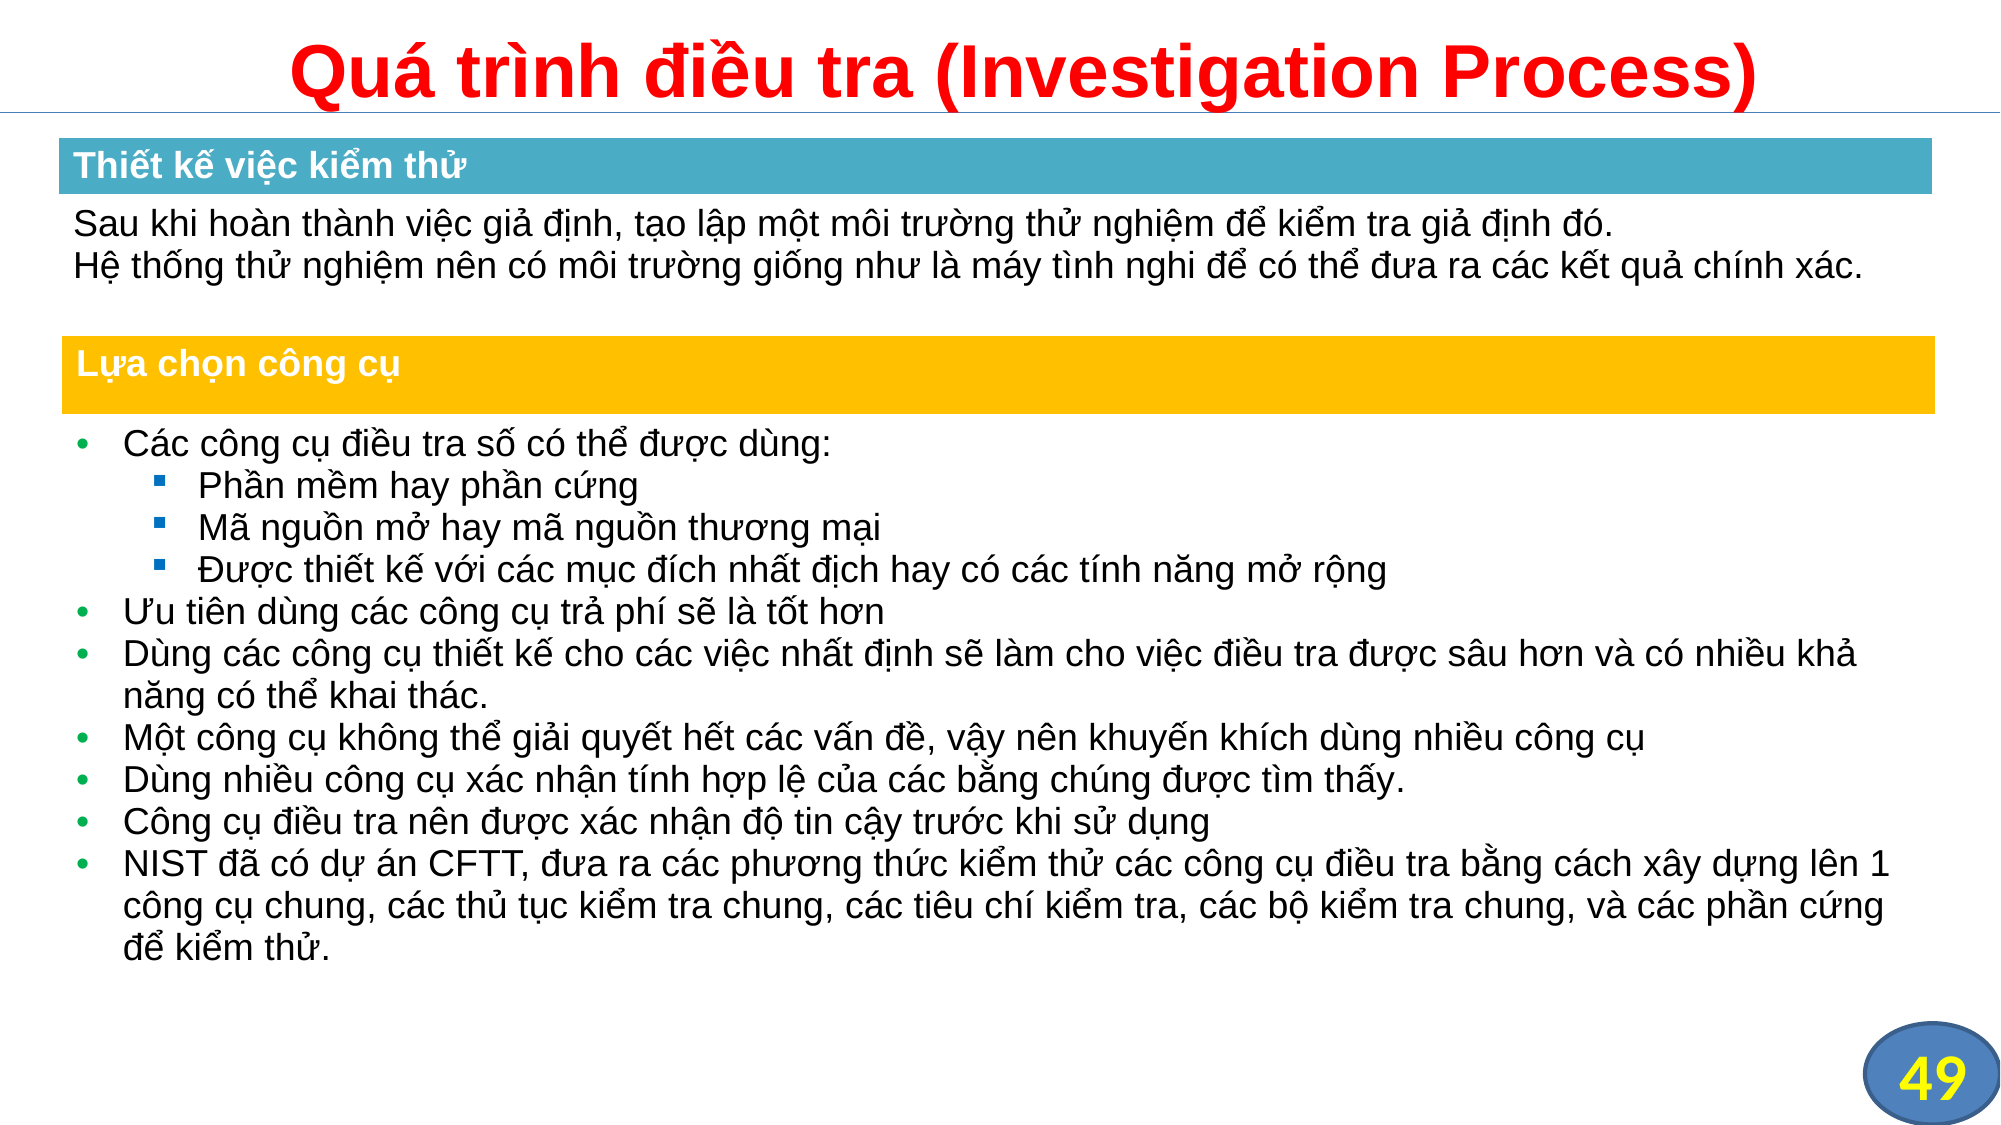

Quá trình điều tra (Investigation Process)
| Thiết kế việc kiểm thử |
| --- |
| Sau khi hoàn thành việc giả định, tạo lập một môi trường thử nghiệm để kiểm tra giả định đó. Hệ thống thử nghiệm nên có môi trường giống như là máy tình nghi để có thể đưa ra các kết quả chính xác. |
| Lựa chọn công cụ |
| --- |
| Các công cụ điều tra số có thể được dùng: Phần mềm hay phần cứng Mã nguồn mở hay mã nguồn thương mại Được thiết kế với các mục đích nhất địch hay có các tính năng mở rộng Ưu tiên dùng các công cụ trả phí sẽ là tốt hơn Dùng các công cụ thiết kế cho các việc nhất định sẽ làm cho việc điều tra được sâu hơn và có nhiều khả năng có thể khai thác. Một công cụ không thể giải quyết hết các vấn đề, vậy nên khuyến khích dùng nhiều công cụ Dùng nhiều công cụ xác nhận tính hợp lệ của các bằng chúng được tìm thấy. Công cụ điều tra nên được xác nhận độ tin cậy trước khi sử dụng NIST đã có dự án CFTT, đưa ra các phương thức kiểm thử các công cụ điều tra bằng cách xây dựng lên 1 công cụ chung, các thủ tục kiểm tra chung, các tiêu chí kiểm tra, các bộ kiểm tra chung, và các phần cứng để kiểm thử. |
49